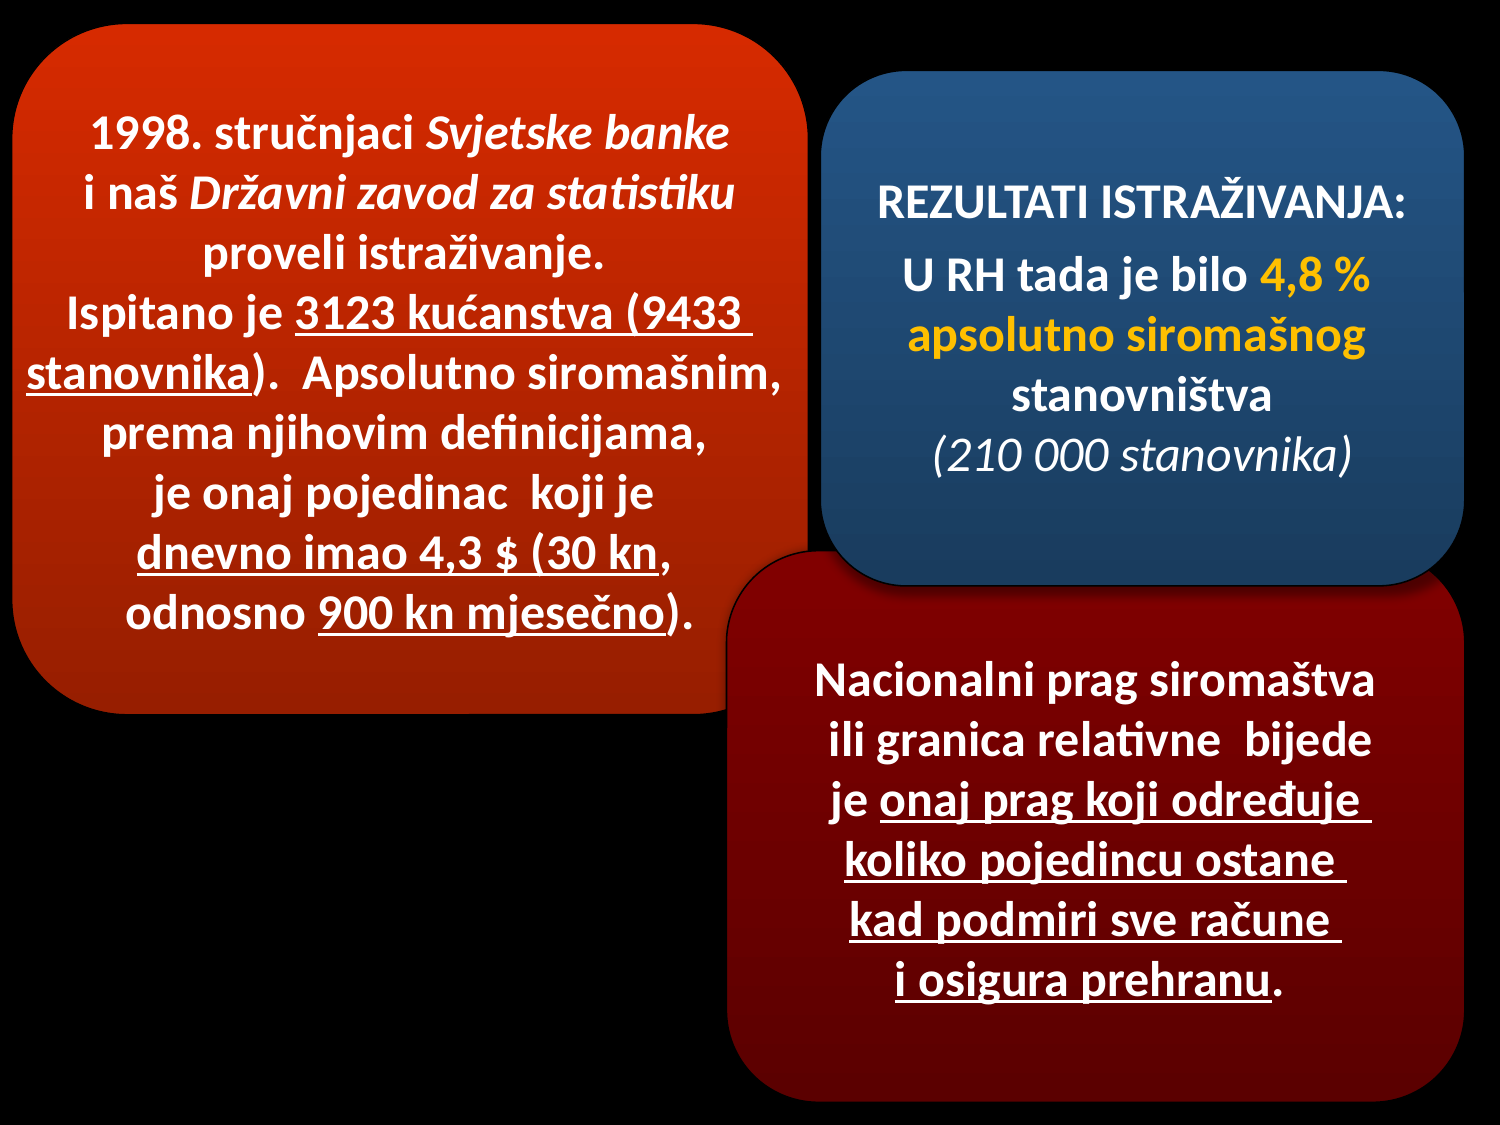

1998. stručnjaci Svjetske banke
 i naš Državni zavod za statistiku
proveli istraživanje.
Ispitano je 3123 kućanstva (9433
stanovnika).  Apsolutno siromašnim,
prema njihovim definicijama,
je onaj pojedinac  koji je
dnevno imao 4,3 $ (30 kn,
odnosno 900 kn mjesečno).
REZULTATI ISTRAŽIVANJA:
U RH tada je bilo 4,8 %
apsolutno siromašnog
stanovništva
(210 000 stanovnika)
Nacionalni prag siromaštva
 ili granica relativne  bijede
 je onaj prag koji određuje
koliko pojedincu ostane
kad podmiri sve račune
i osigura prehranu.